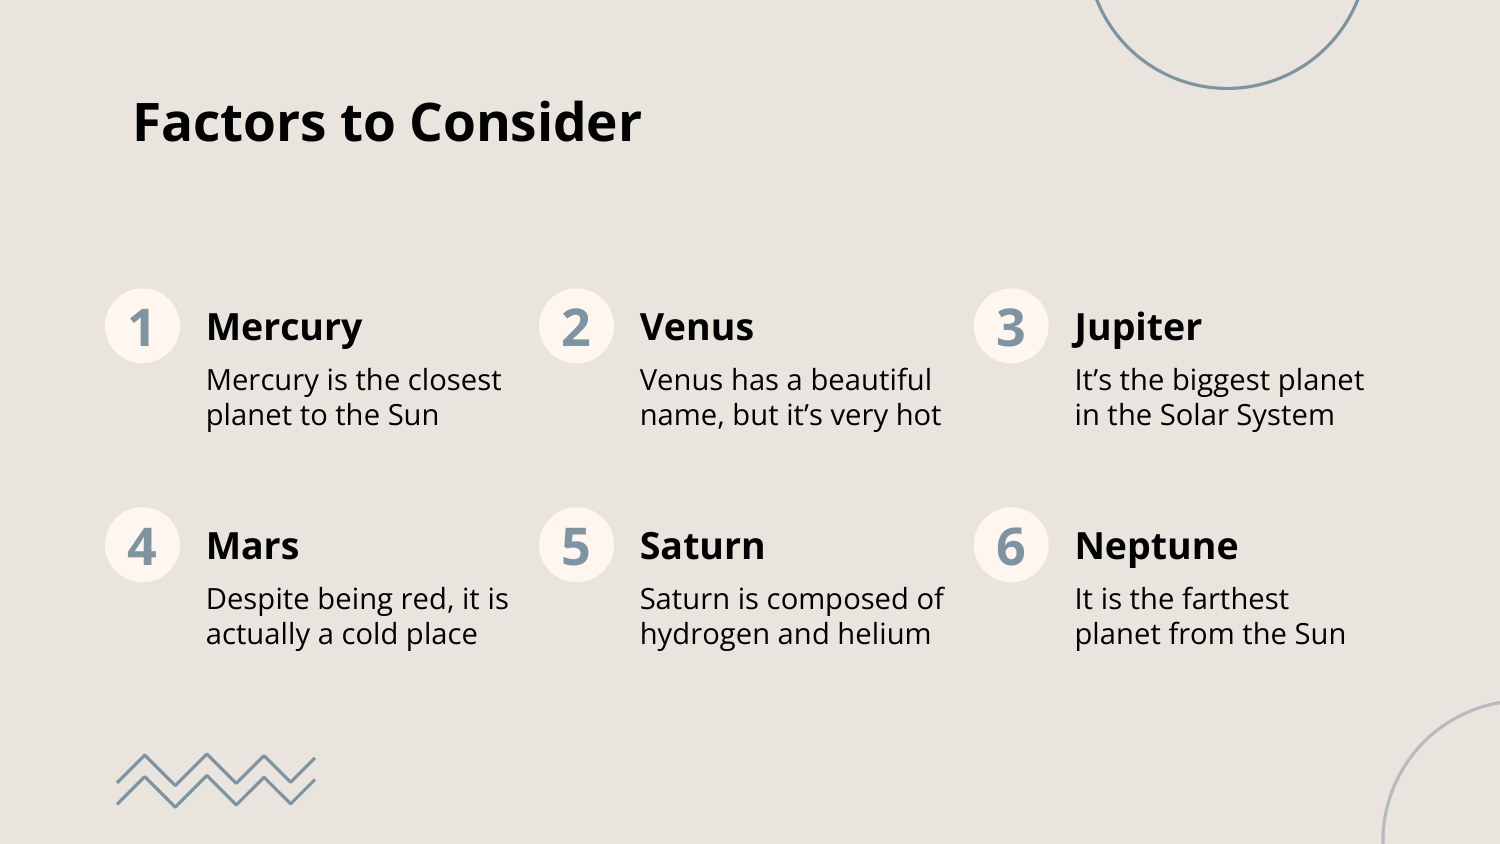

Factors to Consider

1
2
Venus
3
Jupiter
# Mercury
Mercury is the closest planet to the Sun
Venus has a beautiful name, but it’s very hot
It’s the biggest planet in the Solar System

4
Mars
5
Saturn
6
Neptune
Despite being red, it is actually a cold place
Saturn is composed of hydrogen and helium
It is the farthest planet from the Sun